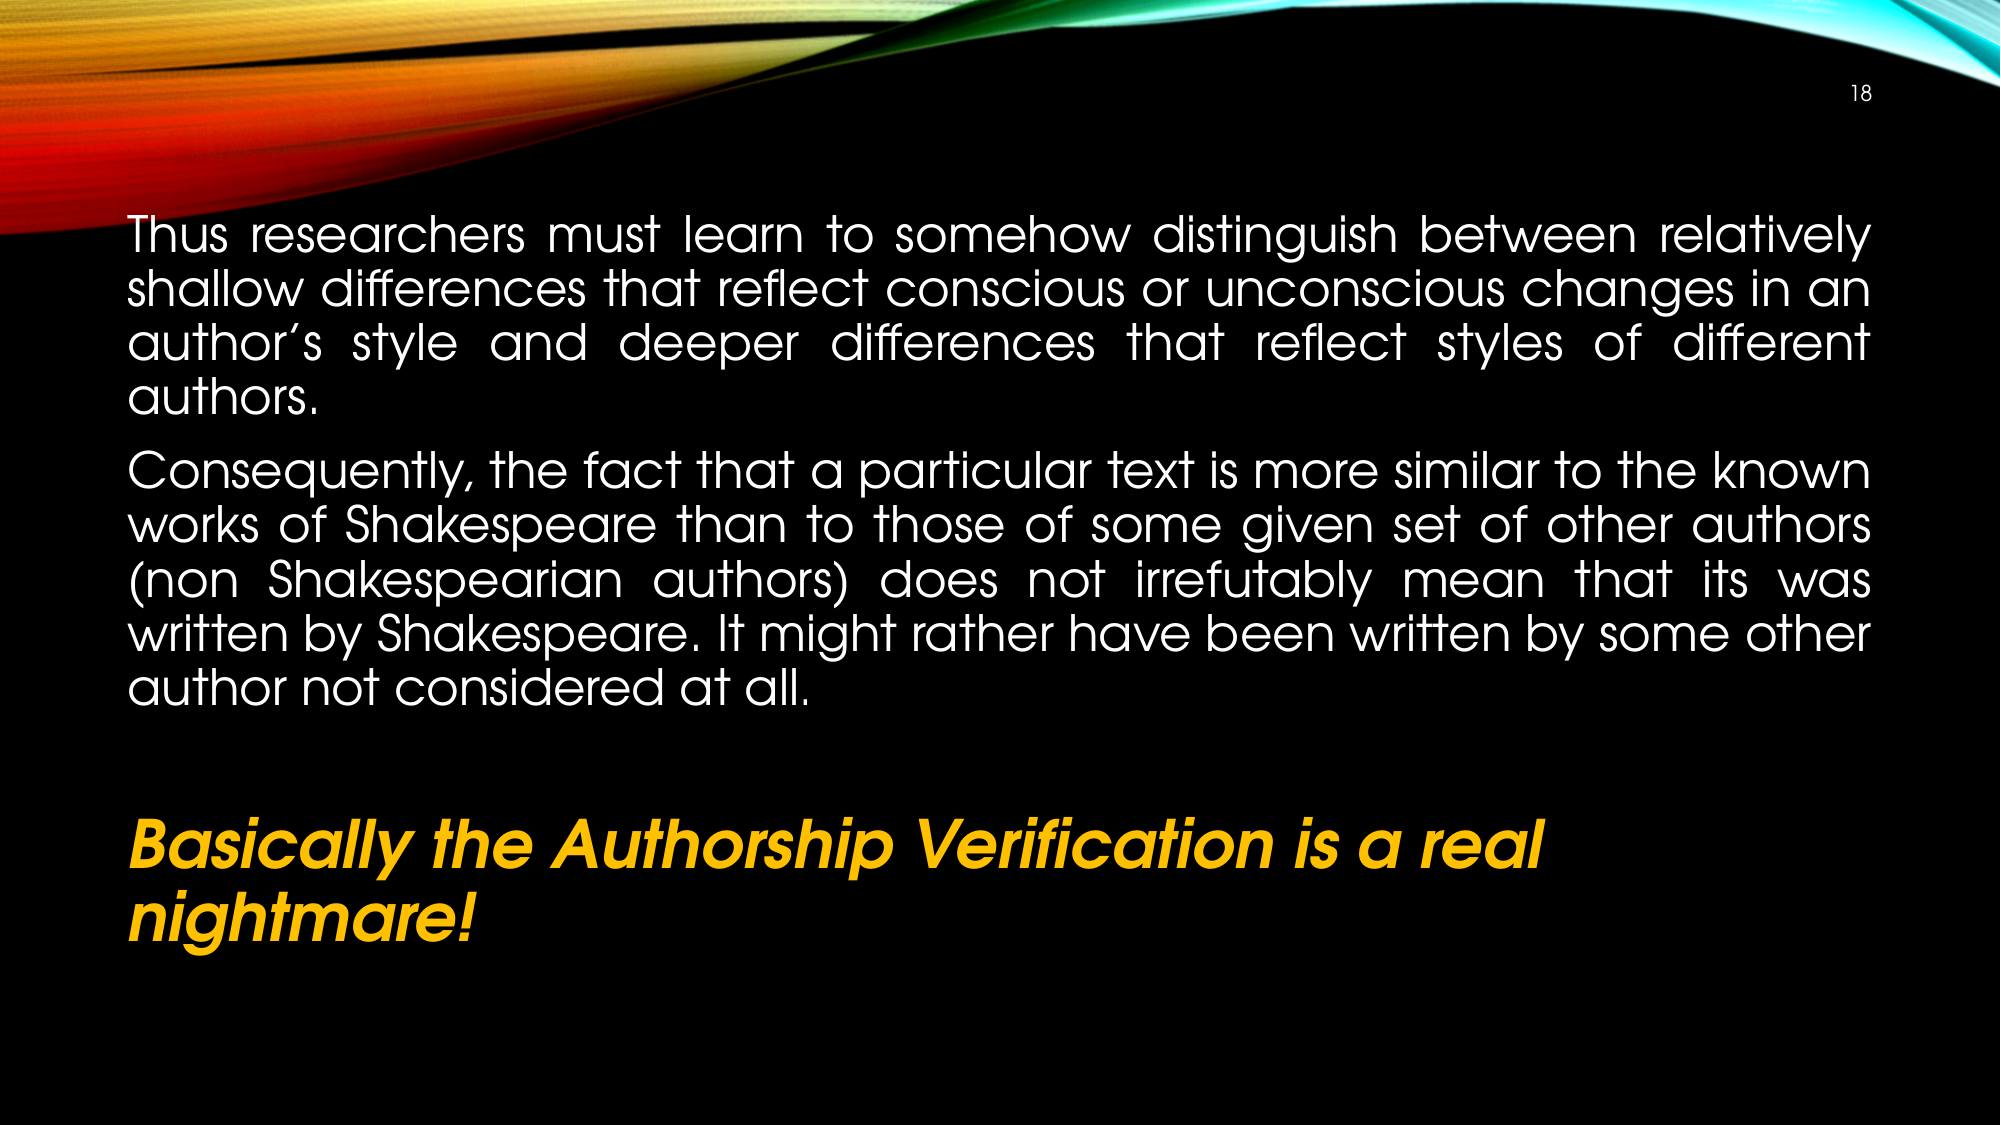

18
Thus researchers must learn to somehow distinguish between relatively shallow differences that reflect conscious or unconscious changes in an author’s style and deeper differences that reflect styles of different authors.
Consequently, the fact that a particular text is more similar to the known works of Shakespeare than to those of some given set of other authors (non Shakespearian authors) does not irrefutably mean that its was written by Shakespeare. It might rather have been written by some other author not considered at all.

Basically the Authorship Verification is a real nightmare!